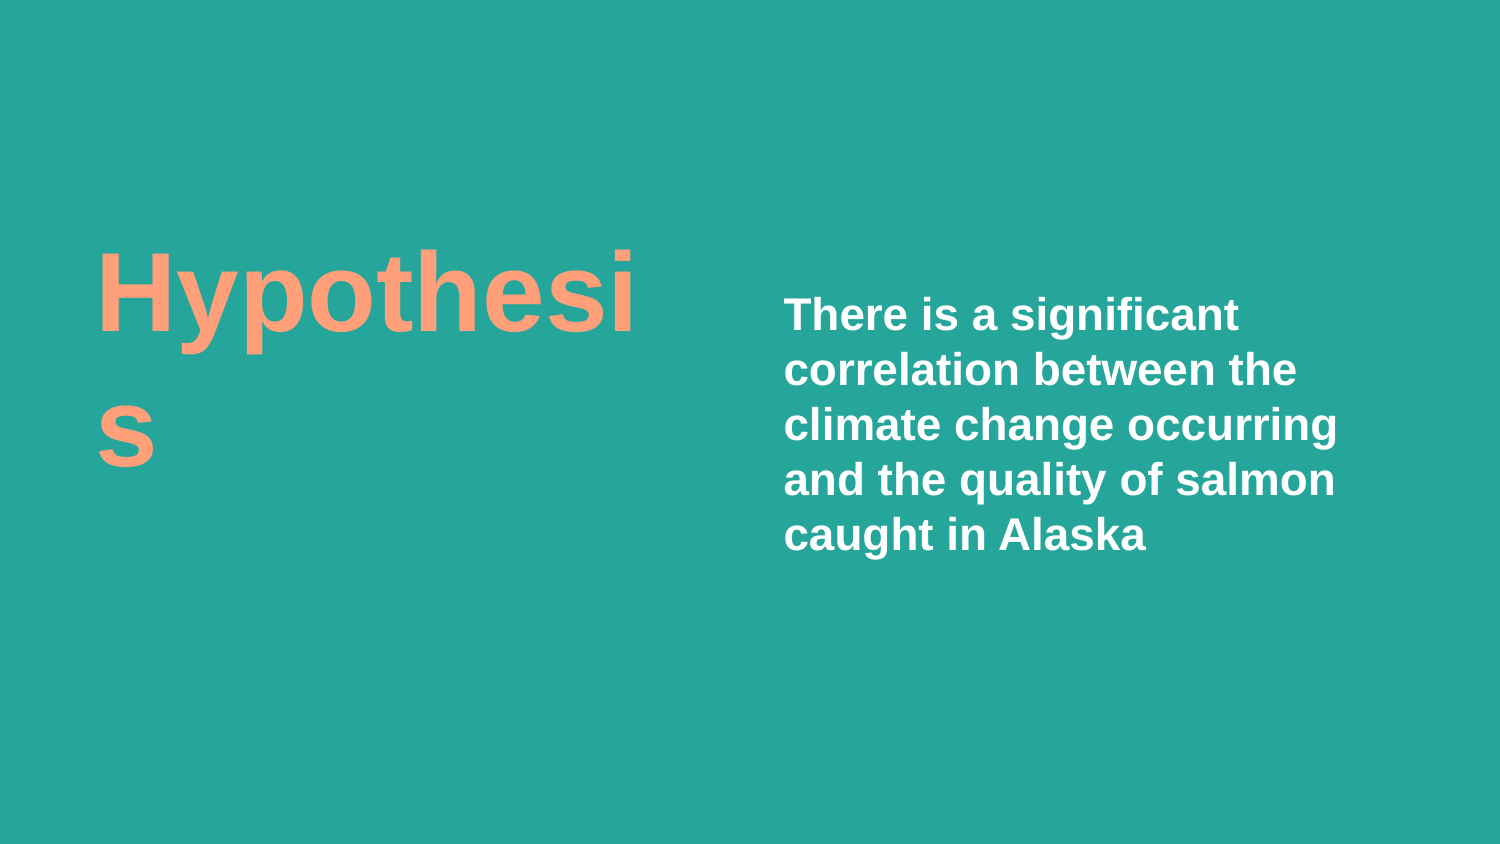

# Hypothesis

There is a significant correlation between the climate change occurring and the quality of salmon caught in Alaska